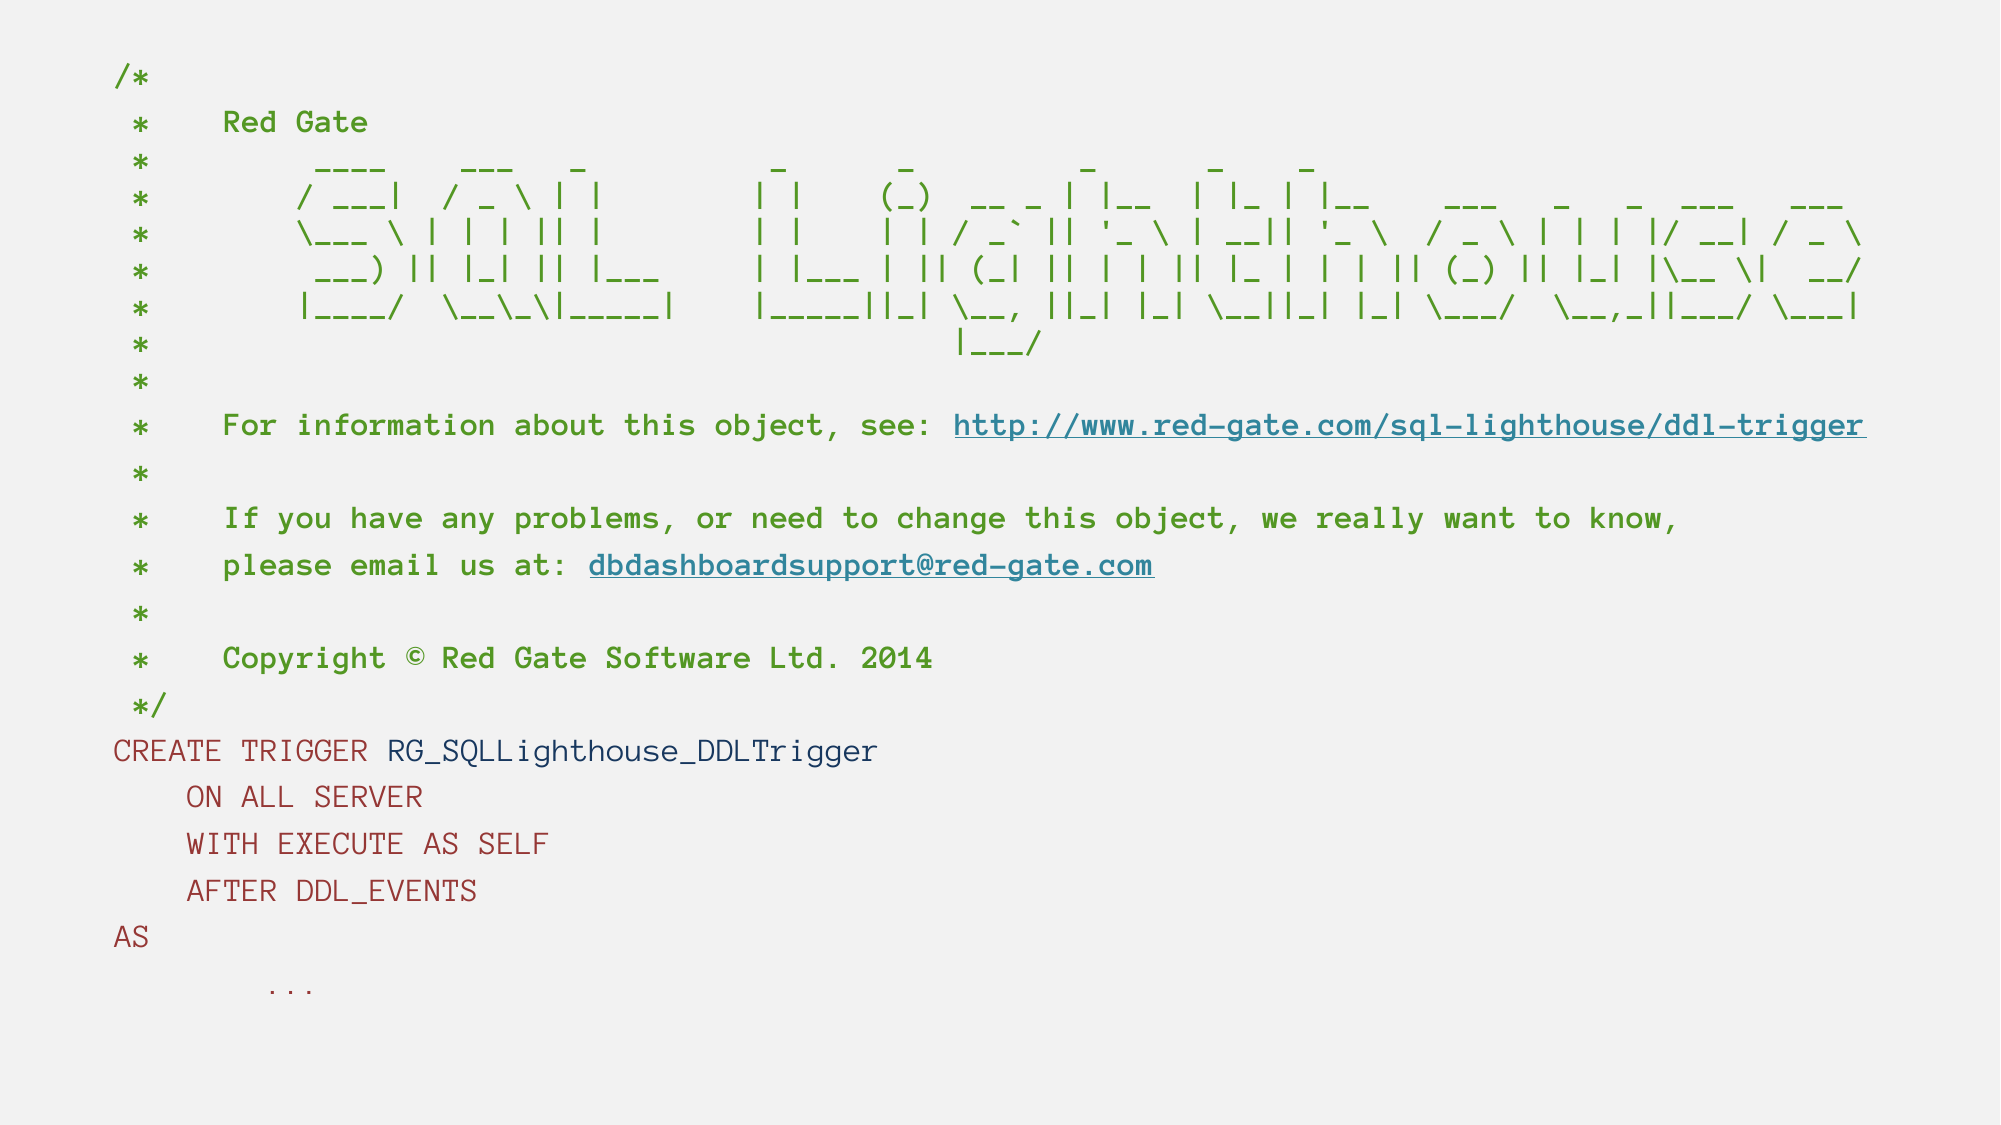

/*
 *    Red Gate
 *         ____    ___   _          _      _         _      _    _
 *        / ___|  / _ \ | |        | |    (_)  __ _ | |__  | |_ | |__    ___   _   _  ___   ___
 *        \___ \ | | | || |        | |    | | / _` || '_ \ | __|| '_ \  / _ \ | | | |/ __| / _ \
 *         ___) || |_| || |___     | |___ | || (_| || | | || |_ | | | || (_) || |_| |\__ \|  __/
 *        |____/  \__\_\|_____|    |_____||_| \__, ||_| |_| \__||_| |_| \___/  \__,_||___/ \___|
 *                                            |___/
 *
 *    For information about this object, see: http://www.red-gate.com/sql-lighthouse/ddl-trigger
 *
 *    If you have any problems, or need to change this object, we really want to know,
 *    please email us at: dbdashboardsupport@red-gate.com
 *
 *    Copyright © Red Gate Software Ltd. 2014
 */
CREATE TRIGGER RG_SQLLighthouse_DDLTrigger
    ON ALL SERVER
    WITH EXECUTE AS SELF
    AFTER DDL_EVENTS
AS
	...